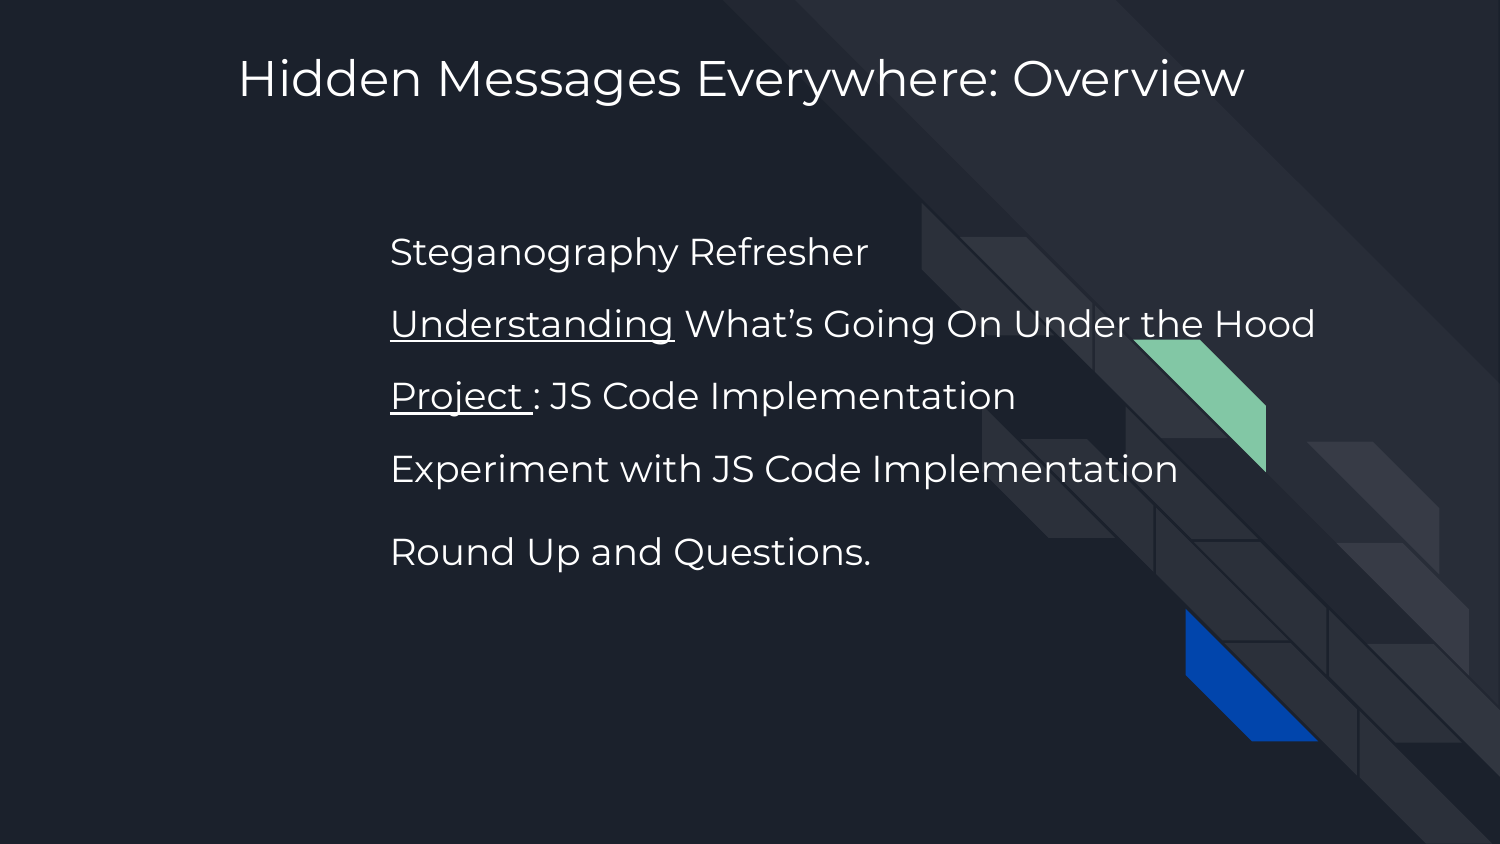

# Hidden Messages Everywhere: Overview
Steganography Refresher
Understanding What’s Going On Under the Hood
Project : JS Code Implementation
Experiment with JS Code Implementation
Round Up and Questions.